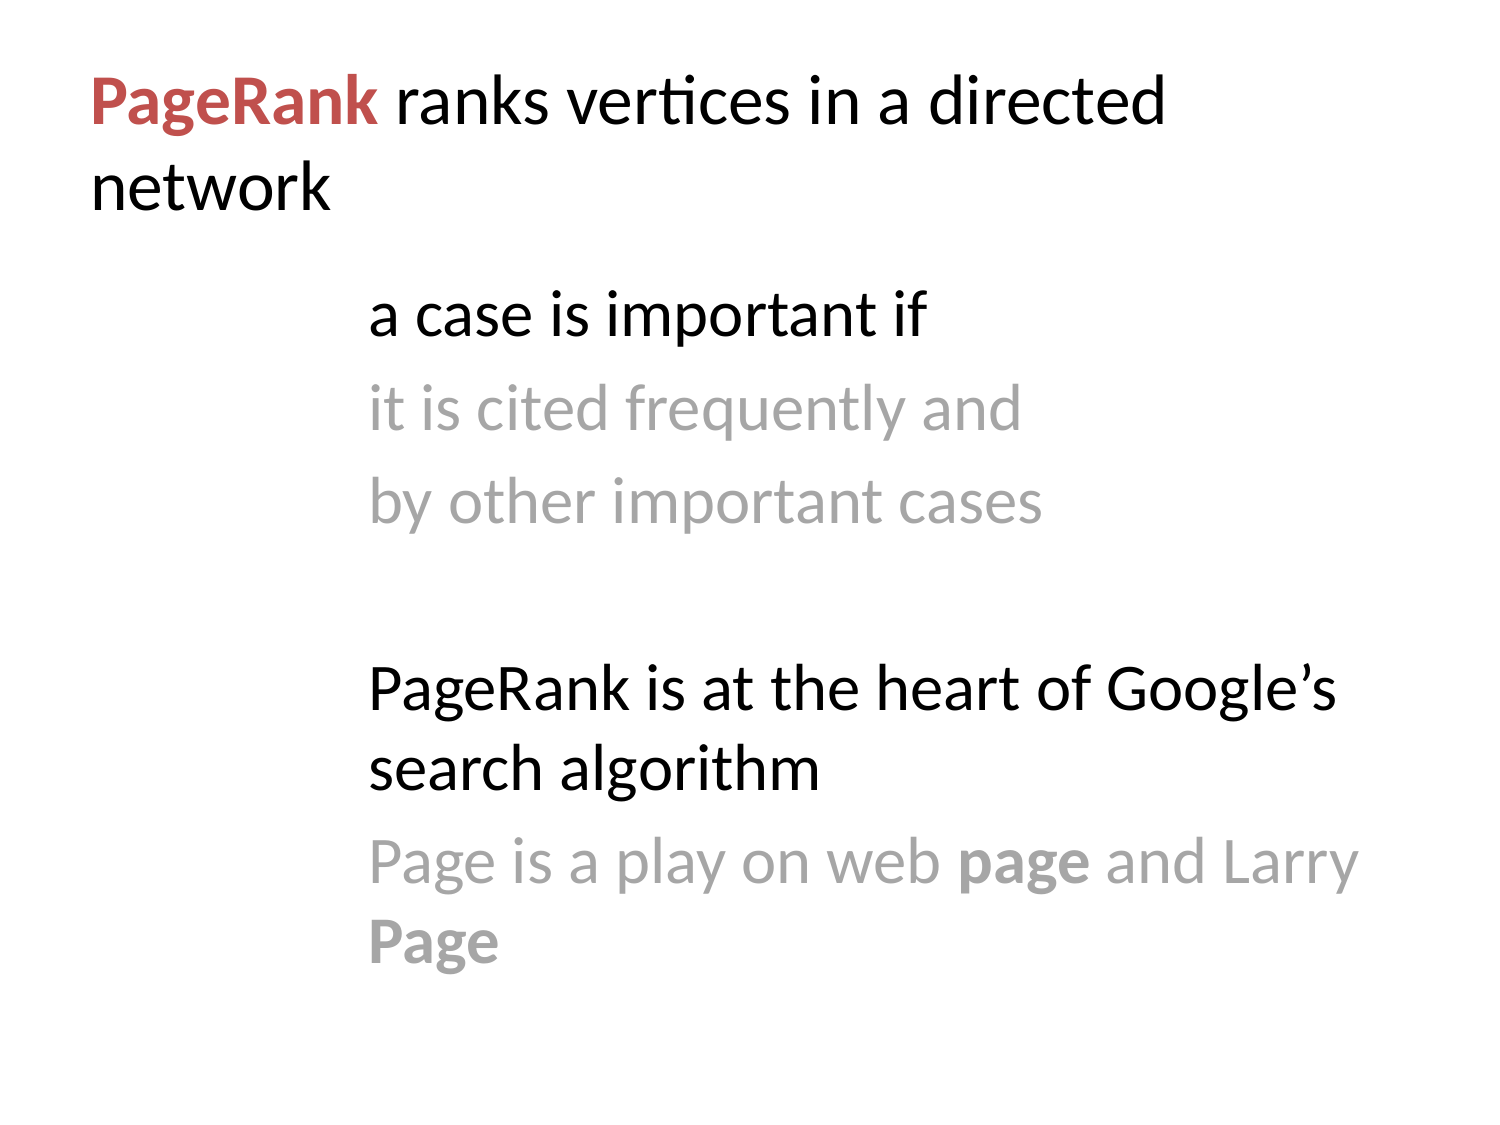

# PageRank ranks vertices in a directed network
a case is important if
it is cited frequently and
by other important cases

PageRank is at the heart of Google’s search algorithm
Page is a play on web page and Larry Page